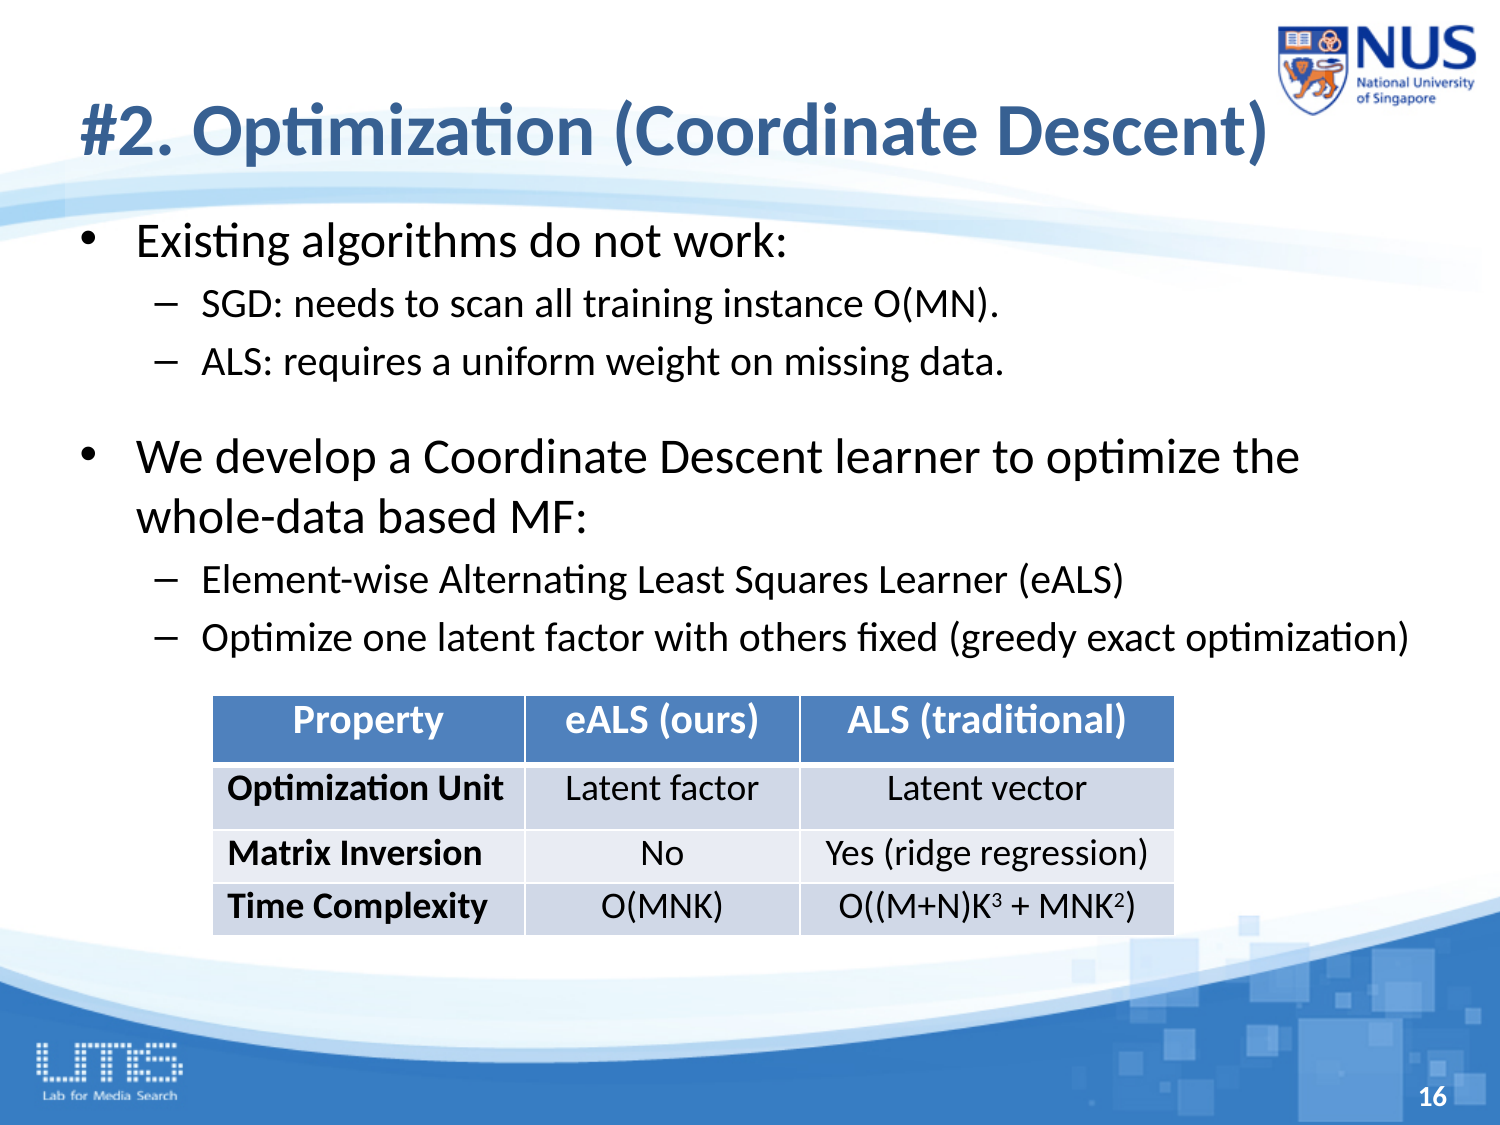

# #2. Optimization (Coordinate Descent)
Existing algorithms do not work:
SGD: needs to scan all training instance O(MN).
ALS: requires a uniform weight on missing data.

We develop a Coordinate Descent learner to optimize the whole-data based MF:
Element-wise Alternating Least Squares Learner (eALS)
Optimize one latent factor with others fixed (greedy exact optimization)
| Property | eALS (ours) | ALS (traditional) |
| --- | --- | --- |
| Optimization Unit | Latent factor | Latent vector |
| Matrix Inversion | No | Yes (ridge regression) |
| Time Complexity | O(MNK) | O((M+N)K3 + MNK2) |
16